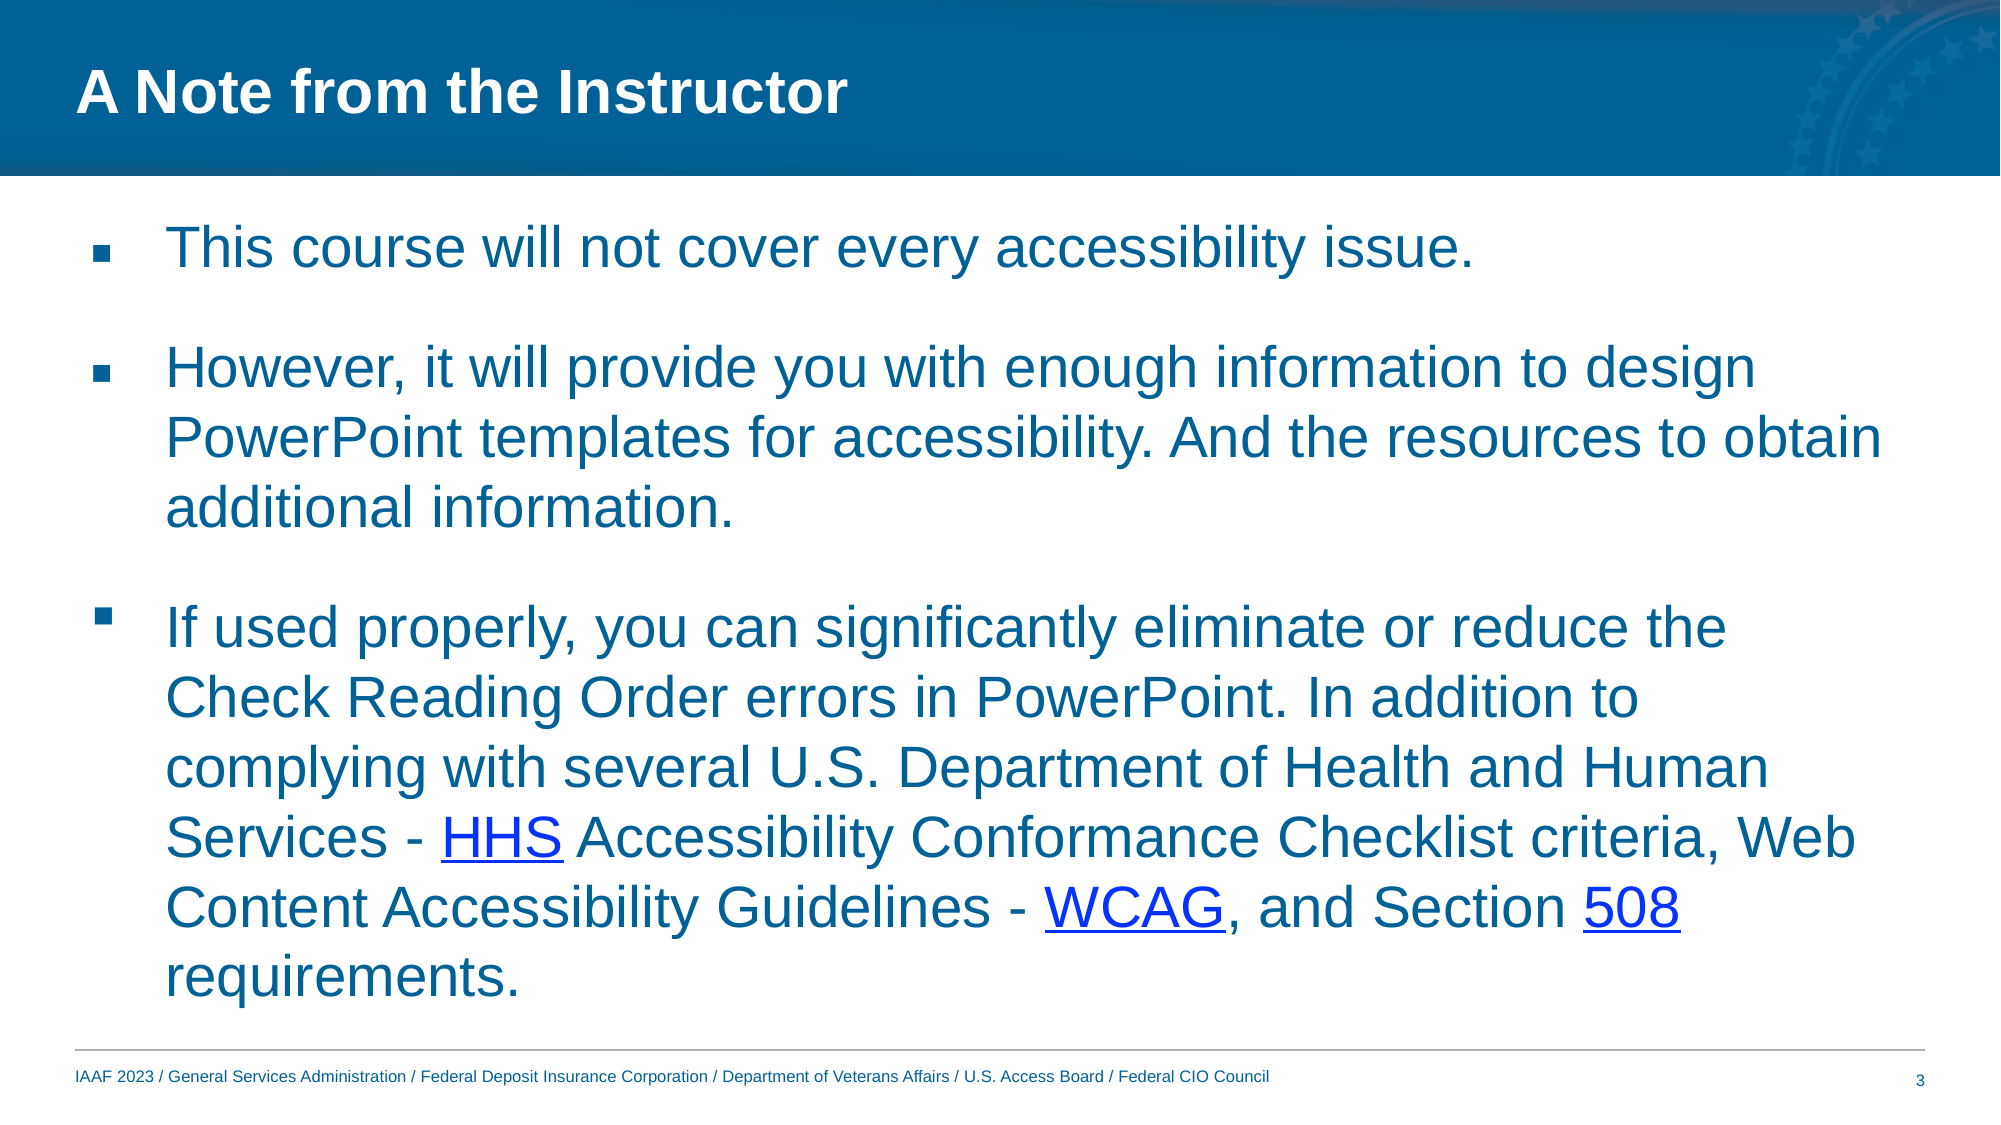

# A Note from the Instructor
This course will not cover every accessibility issue.
However, it will provide you with enough information to design PowerPoint templates for accessibility. And the resources to obtain additional information.
If used properly, you can significantly eliminate or reduce the Check Reading Order errors in PowerPoint. In addition to complying with several U.S. Department of Health and Human Services - HHS Accessibility Conformance Checklist criteria, Web Content Accessibility Guidelines - WCAG, and Section 508 requirements.

3